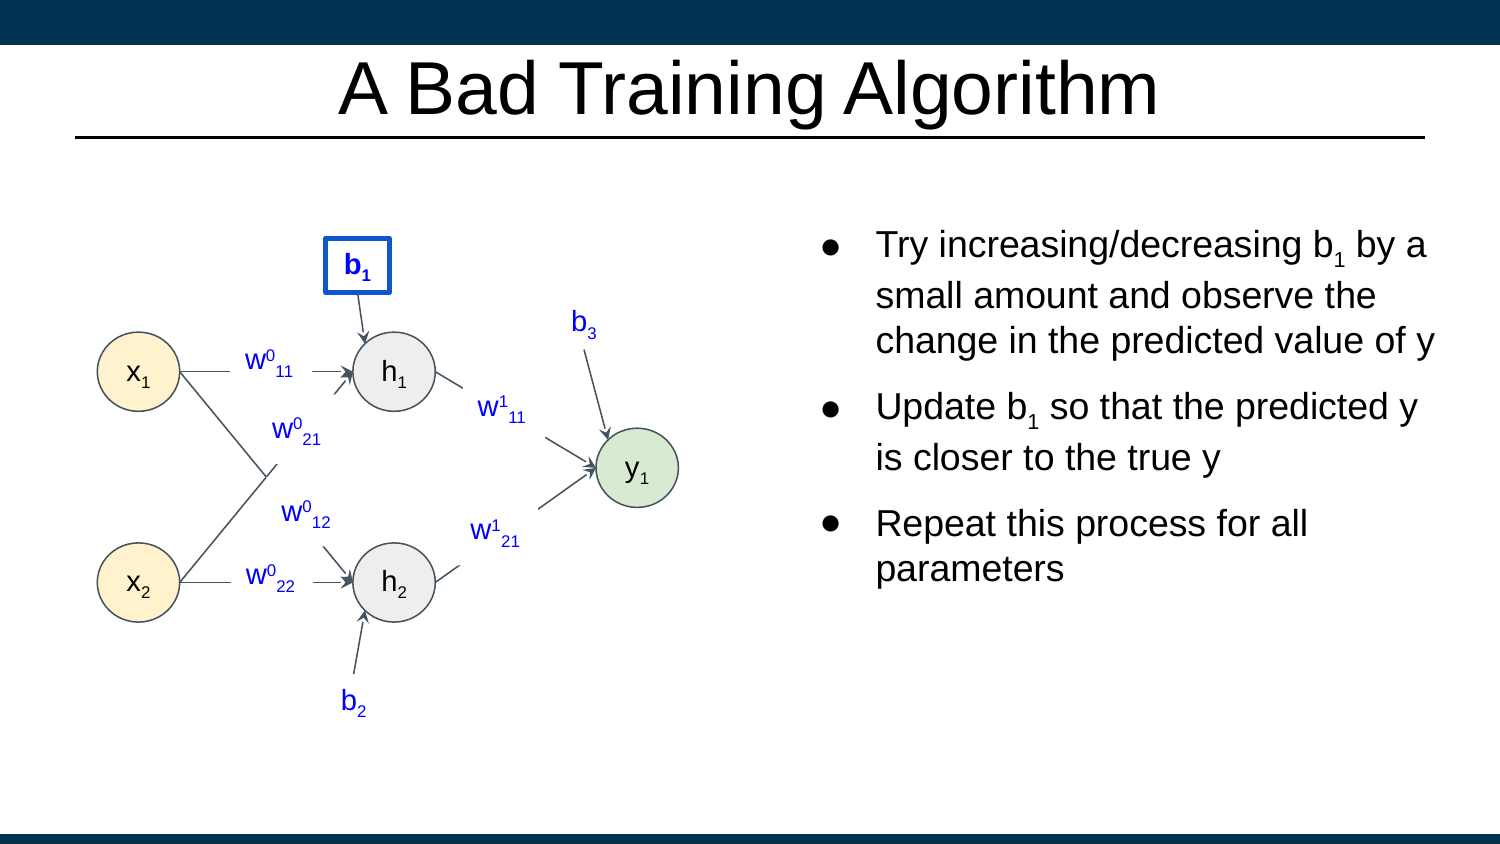

# A Bad Training Algorithm
Try increasing/decreasing b1 by a small amount and observe the change in the predicted value of y
Update b1 so that the predicted y is closer to the true y
Repeat this process for all parameters
b1
b3
w011
x1
h1
w111
w021
y1
w012
w121
w022
x2
h2
b2